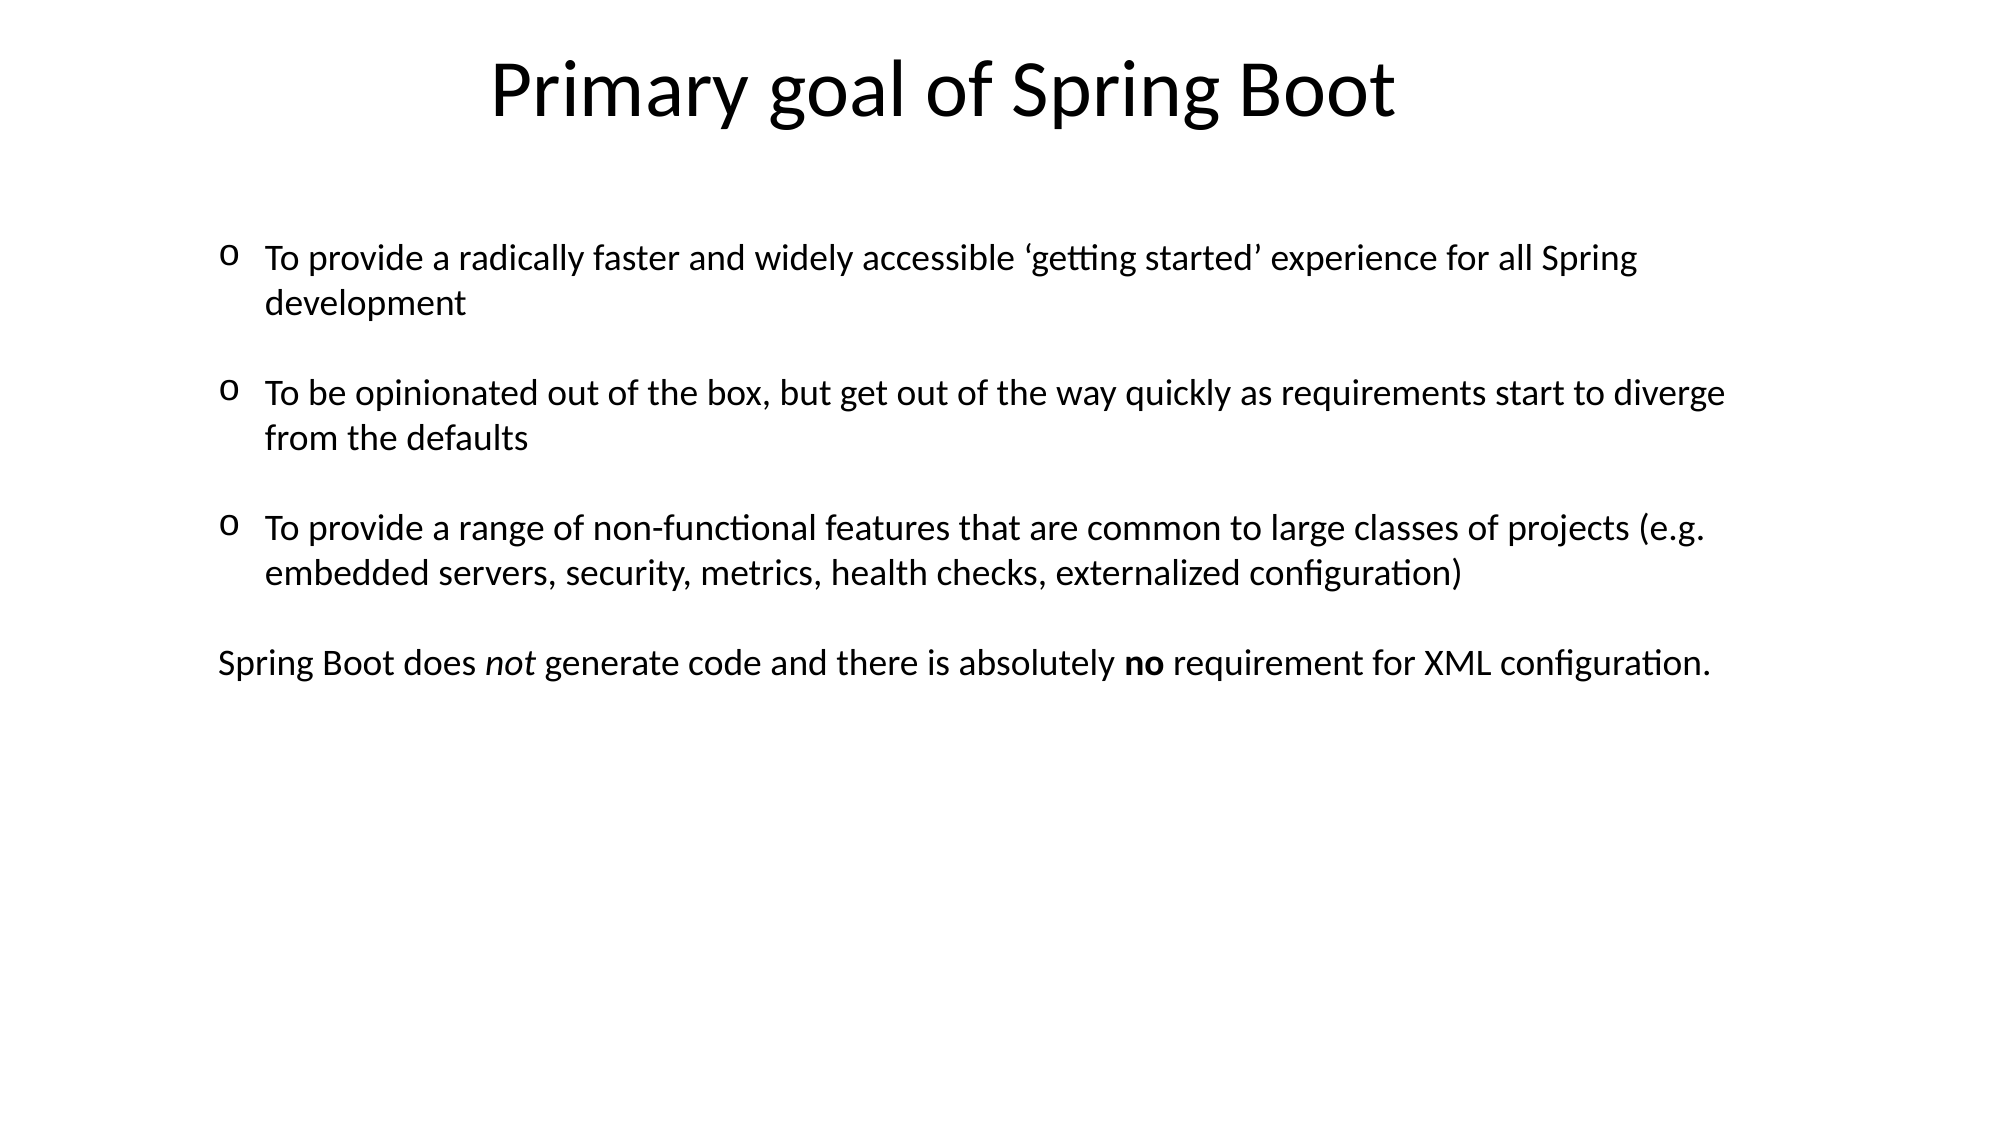

# Primary goal of Spring Boot
To provide a radically faster and widely accessible ‘getting started’ experience for all Spring development

To be opinionated out of the box, but get out of the way quickly as requirements start to diverge from the defaults

To provide a range of non-functional features that are common to large classes of projects (e.g. embedded servers, security, metrics, health checks, externalized configuration)

Spring Boot does not generate code and there is absolutely no requirement for XML configuration.